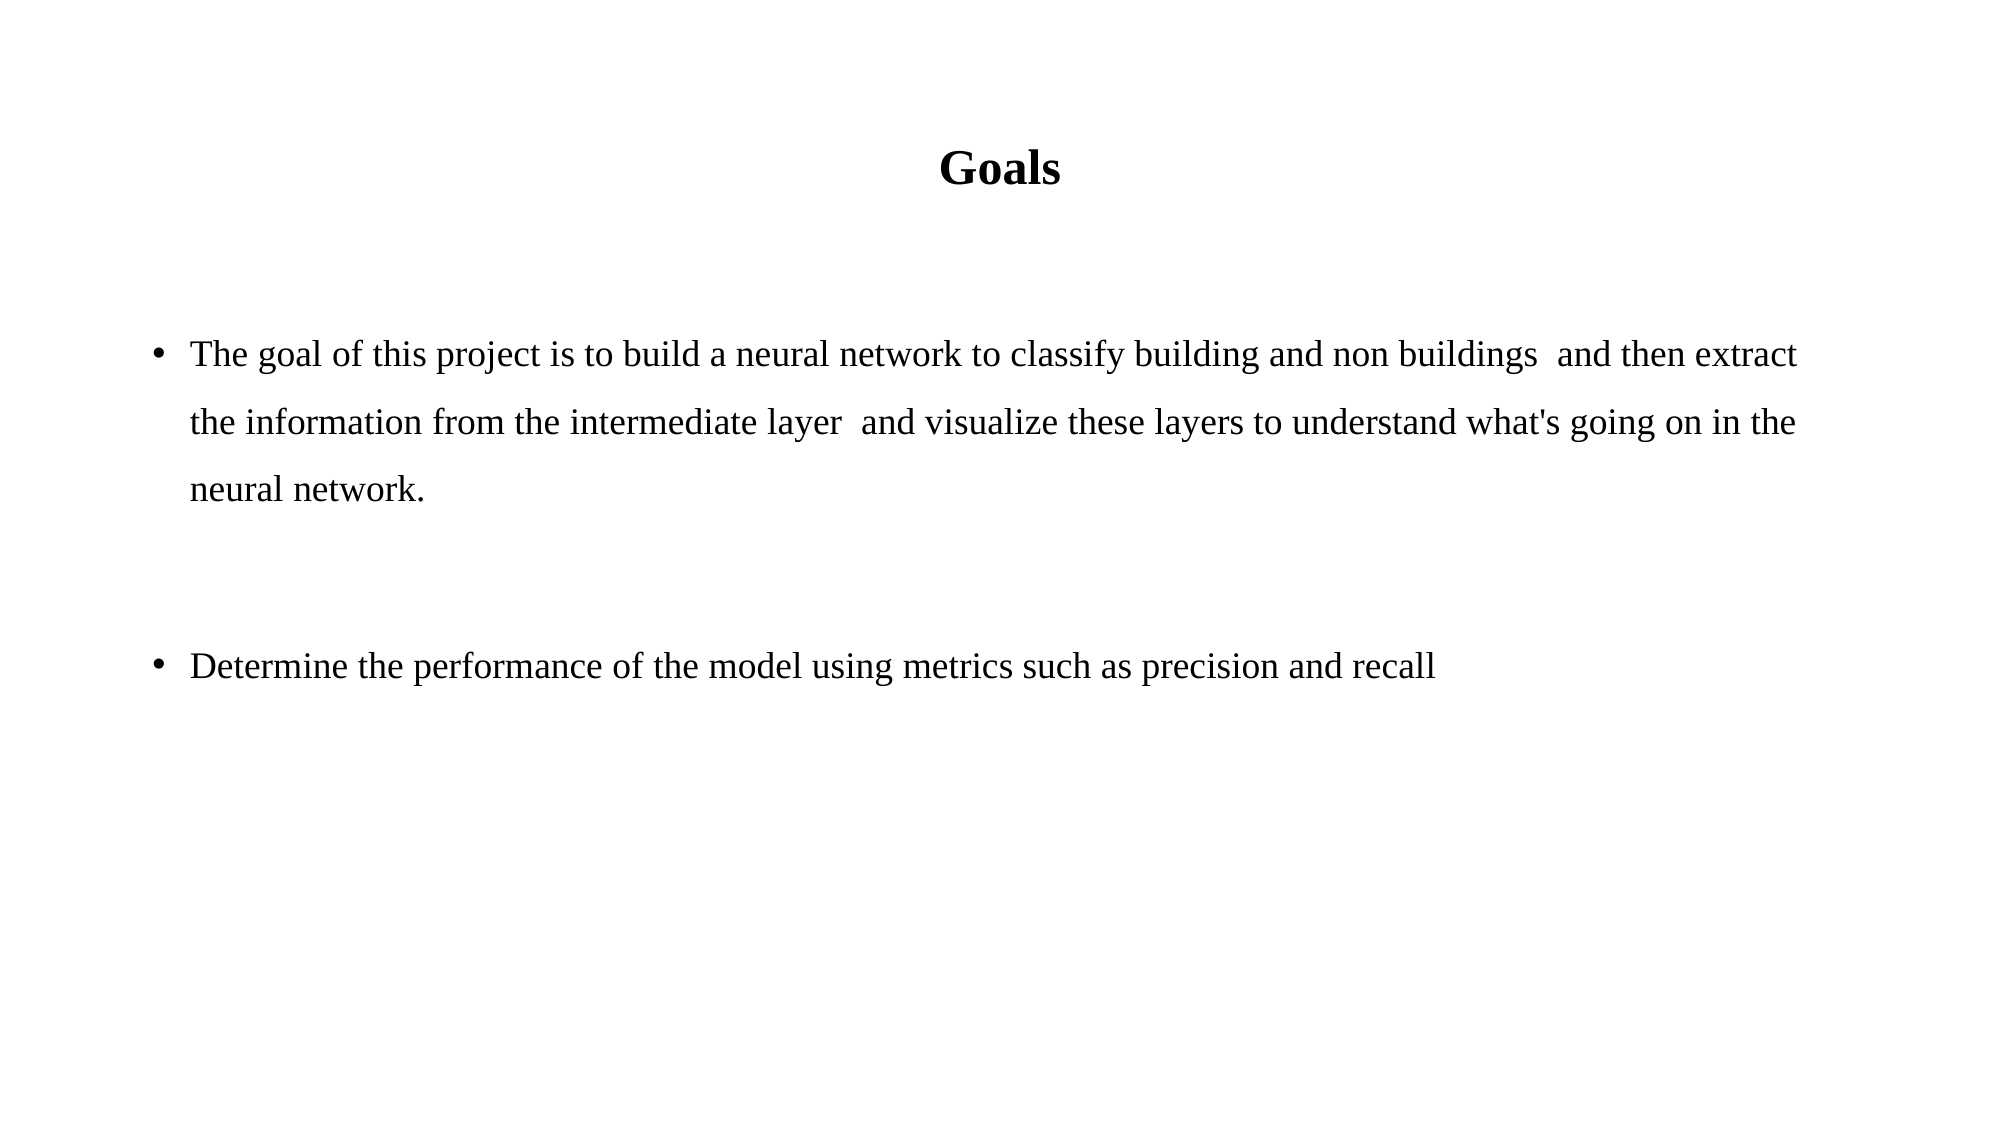

# Goals
The goal of this project is to build a neural network to classify building and non buildings  and then extract the information from the intermediate layer  and visualize these layers to understand what's going on in the neural network.

Determine the performance of the model using metrics such as precision and recall